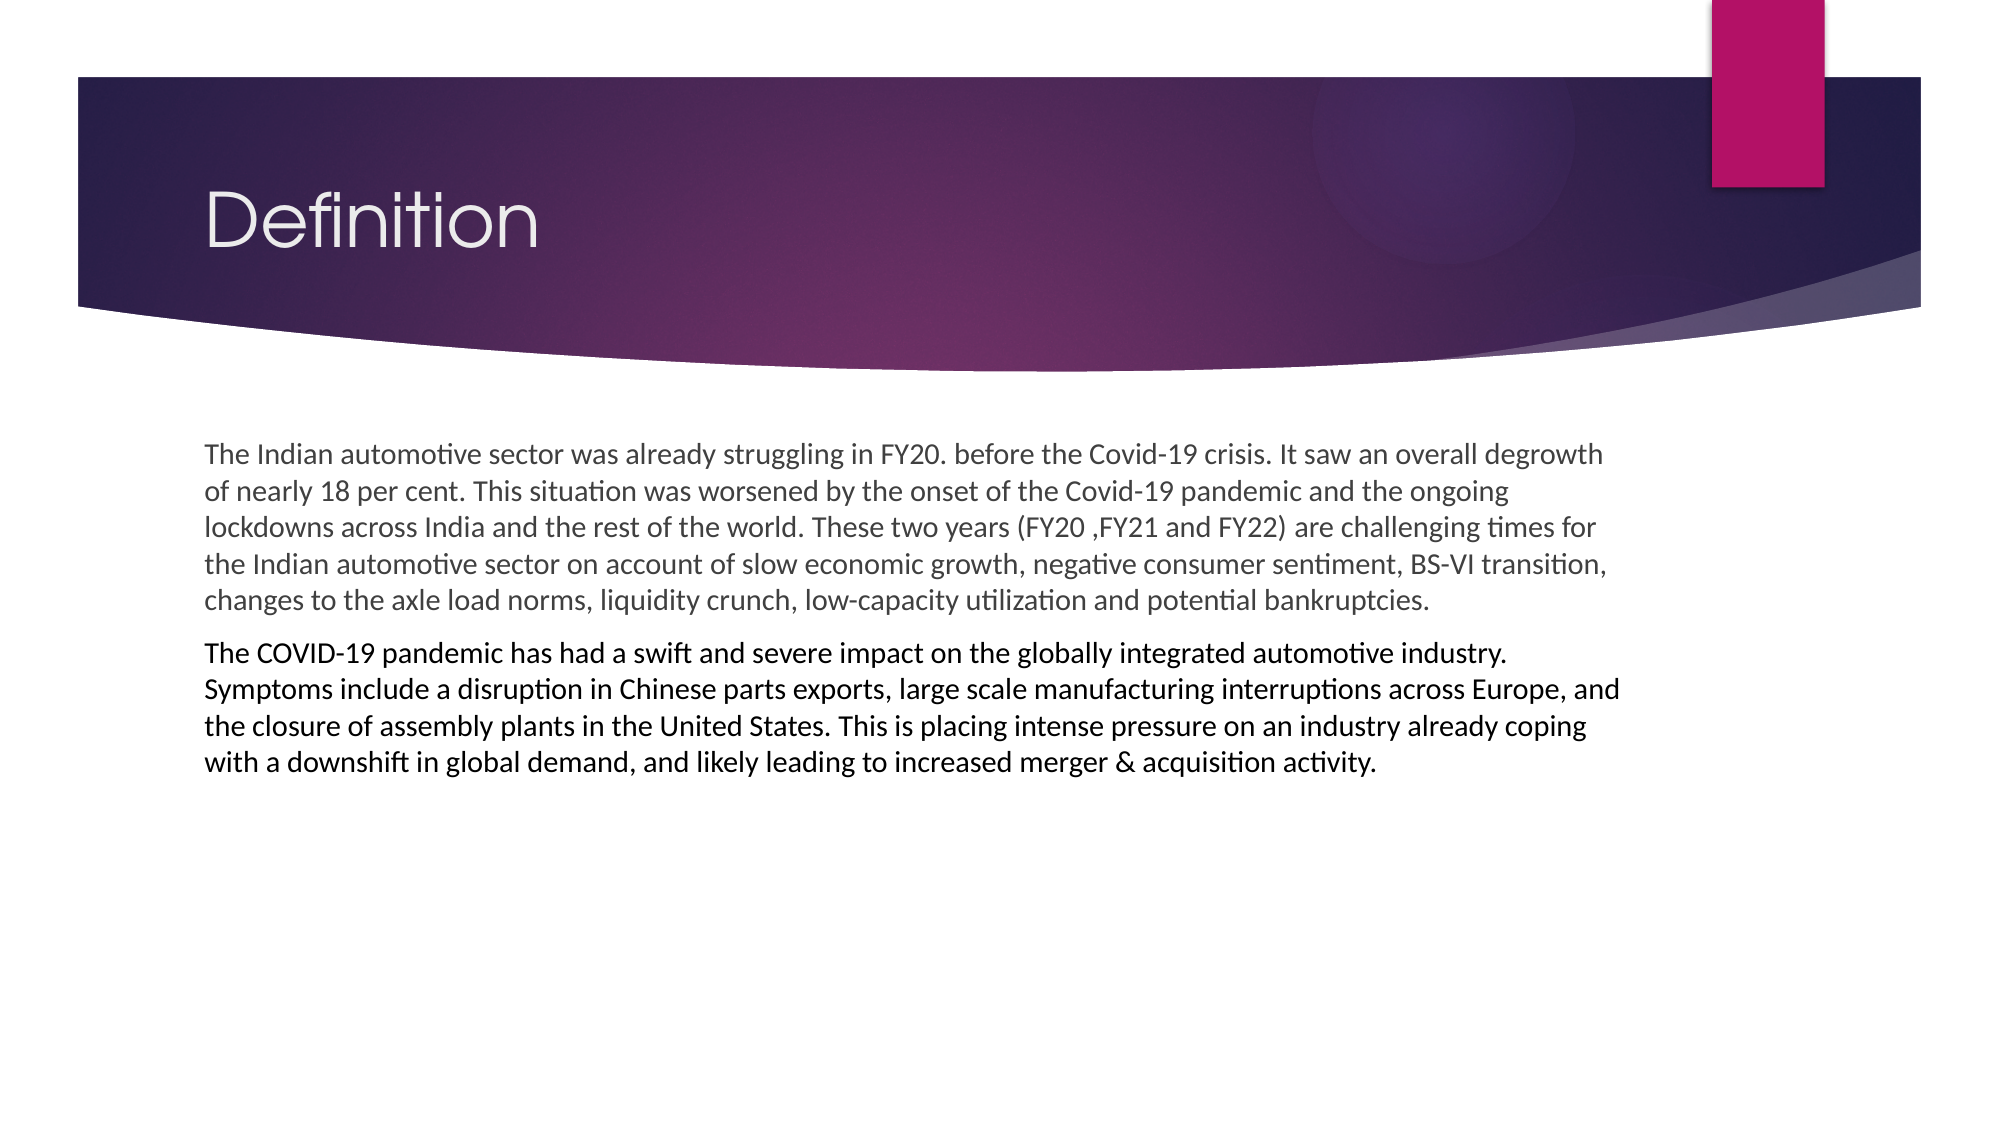

# Definition
The Indian automotive sector was already struggling in FY20. before the Covid-19 crisis. It saw an overall degrowth of nearly 18 per cent. This situation was worsened by the onset of the Covid-19 pandemic and the ongoing lockdowns across India and the rest of the world. These two years (FY20 ,FY21 and FY22) are challenging times for the Indian automotive sector on account of slow economic growth, negative consumer sentiment, BS-VI transition, changes to the axle load norms, liquidity crunch, low-capacity utilization and potential bankruptcies.
The COVID-19 pandemic has had a swift and severe impact on the globally integrated automotive industry. Symptoms include a disruption in Chinese parts exports, large scale manufacturing interruptions across Europe, and the closure of assembly plants in the United States. This is placing intense pressure on an industry already coping with a downshift in global demand, and likely leading to increased merger & acquisition activity.